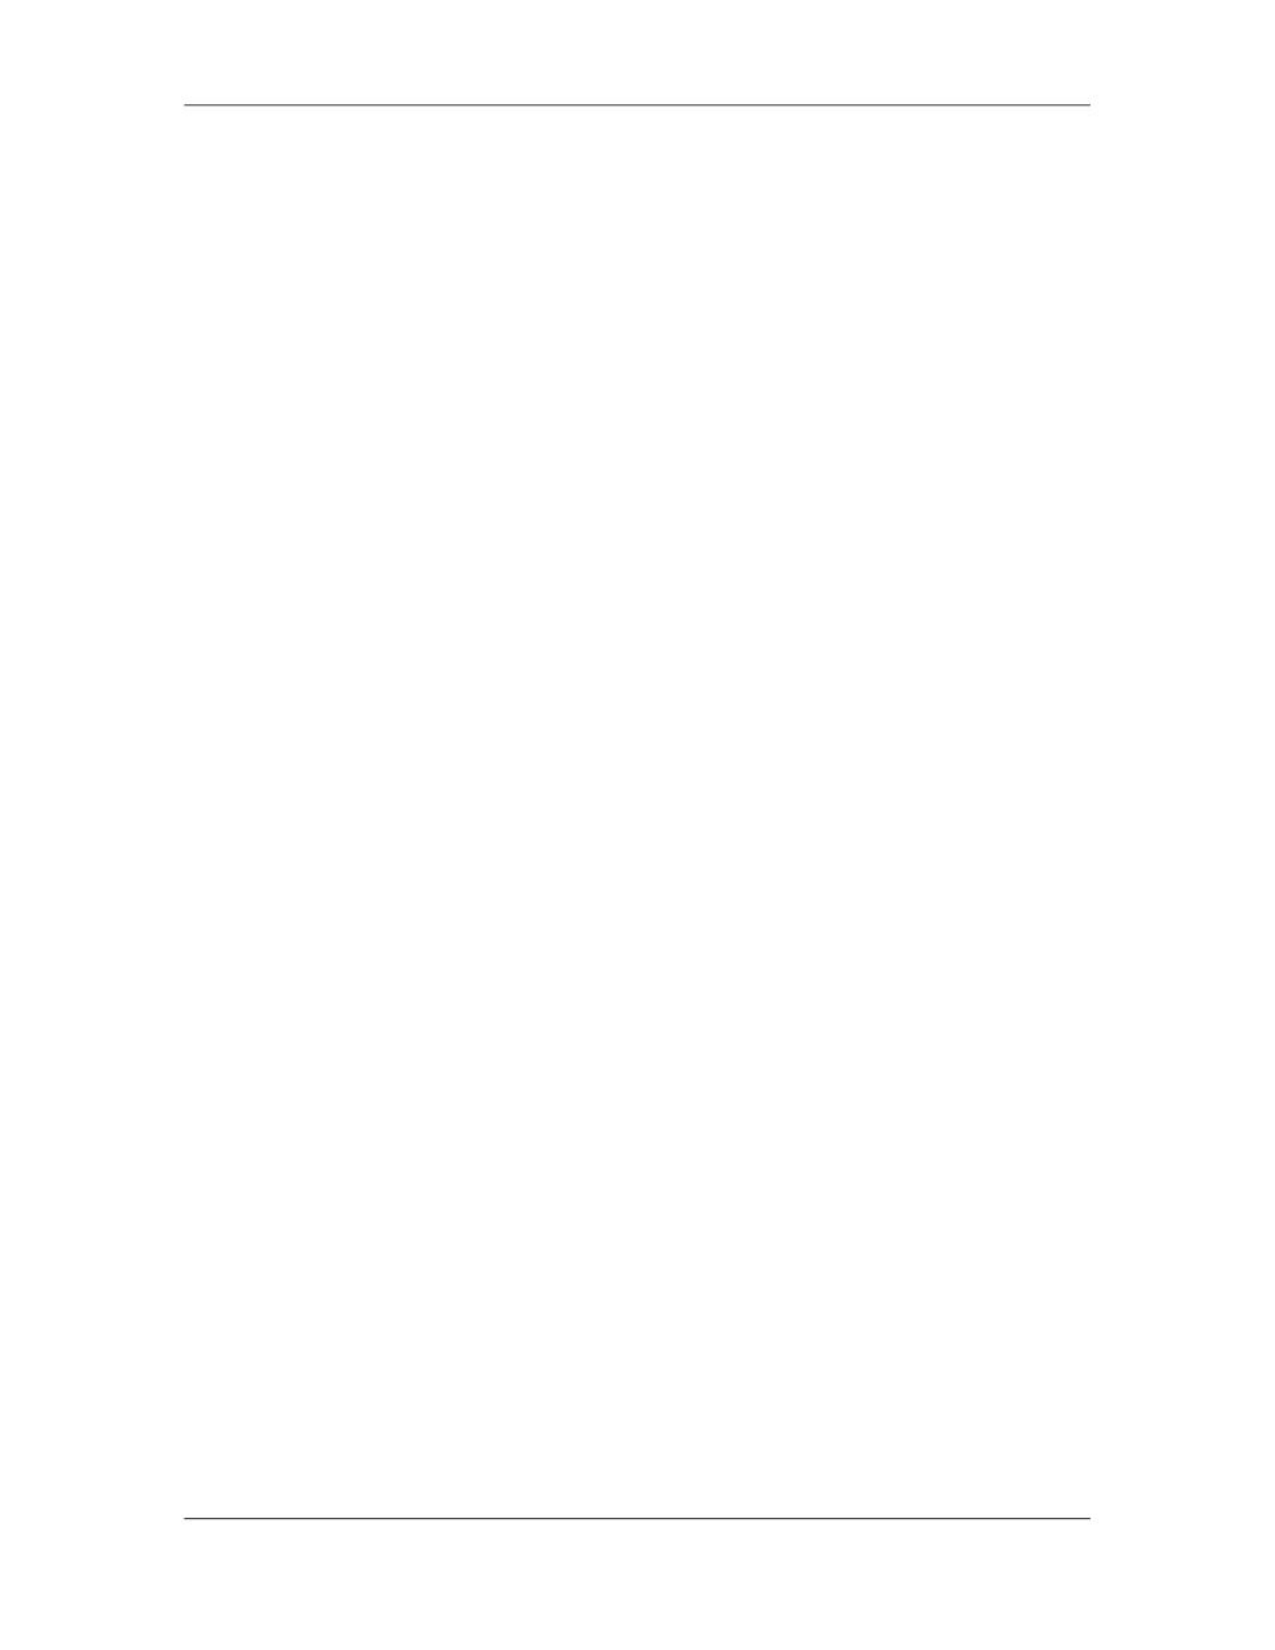

Software Project Management (CS615)

																																																																																																									–										WBS utilities are often available as part of a manager's general planning

																																																																																																																								utility, and provide other scheduling and monitoring features, such as PERT
																																																																																																																								analysis and report generation.

																																																																																						                                                                                                                                 245

																																																																																																																																																																																						© Copyright Virtual University of Pakistan